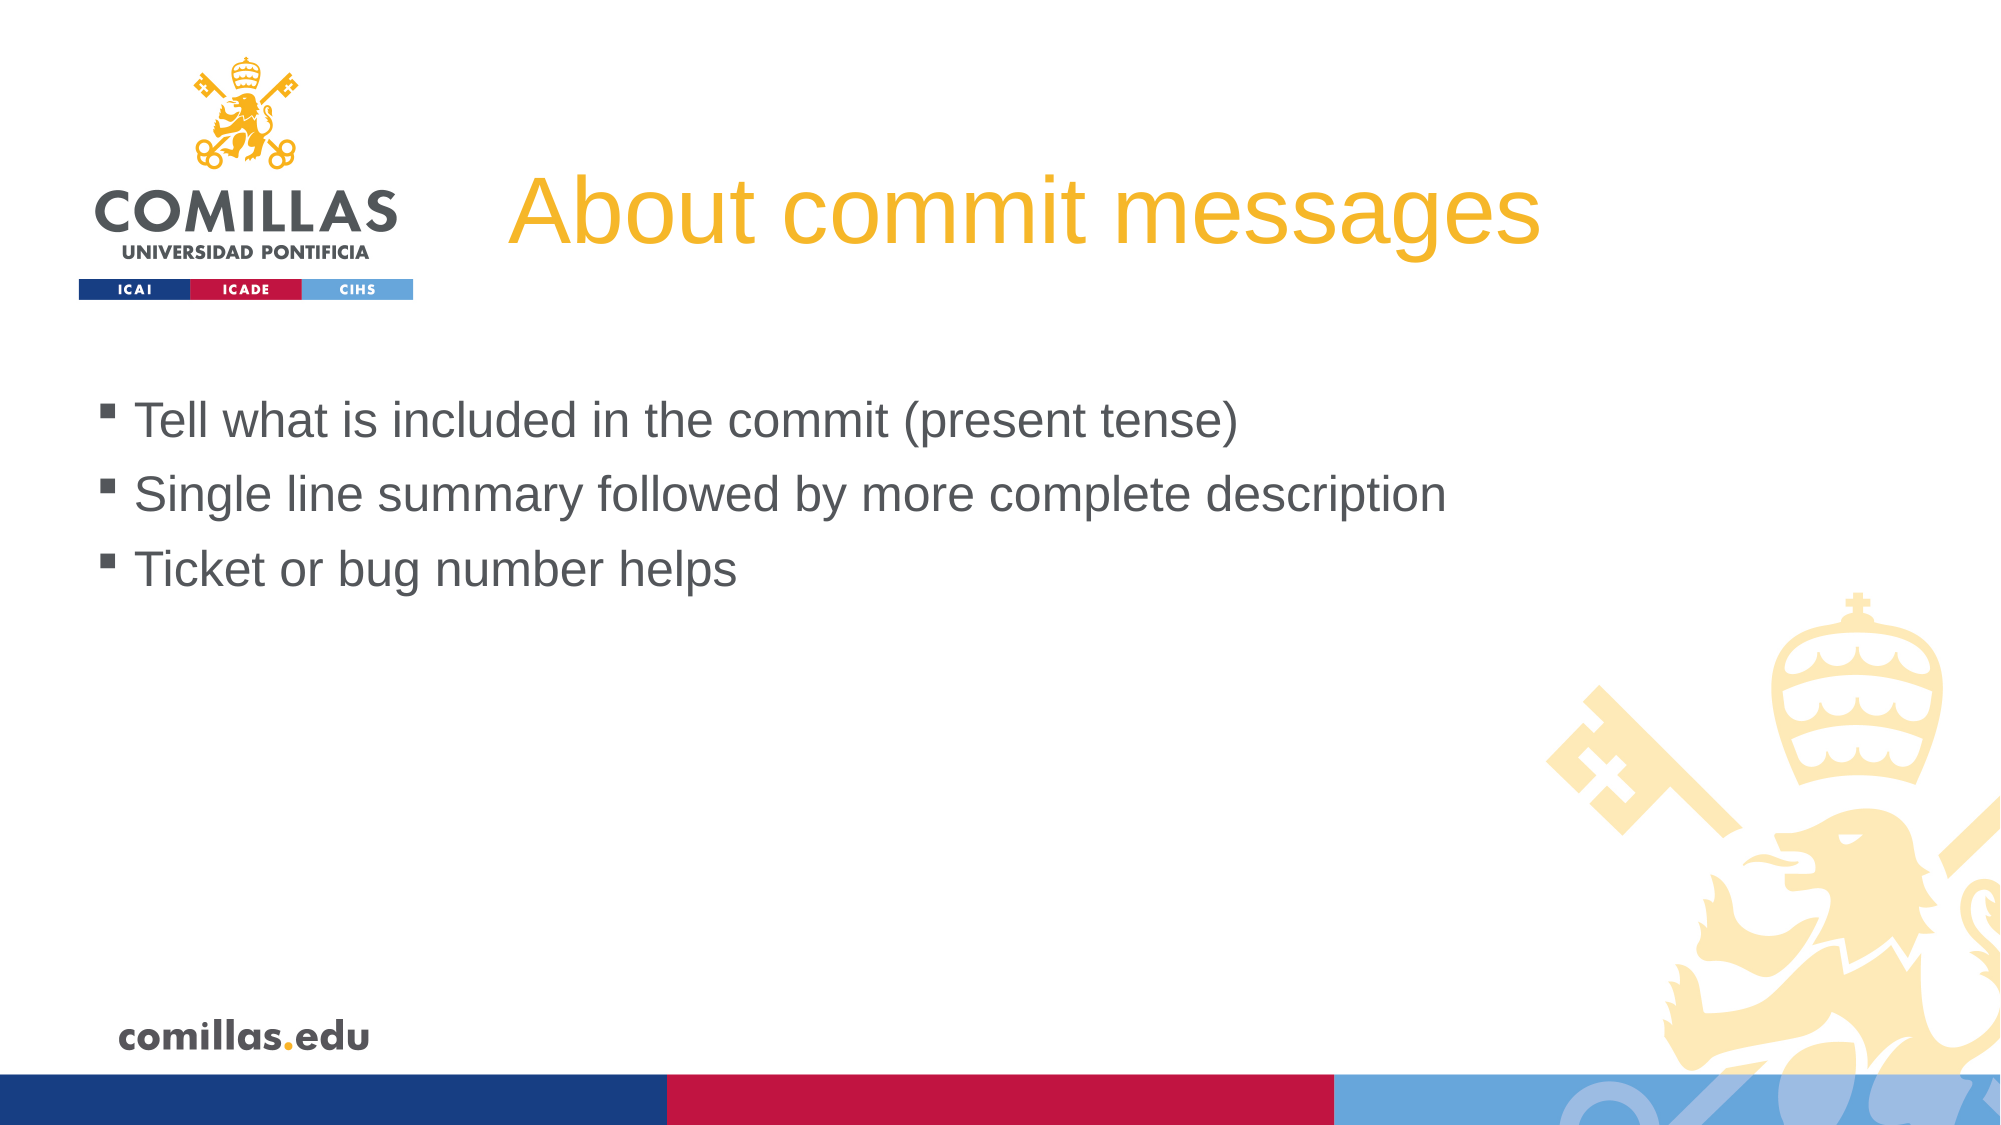

# About commit messages
Tell what is included in the commit (present tense)
Single line summary followed by more complete description
Ticket or bug number helps